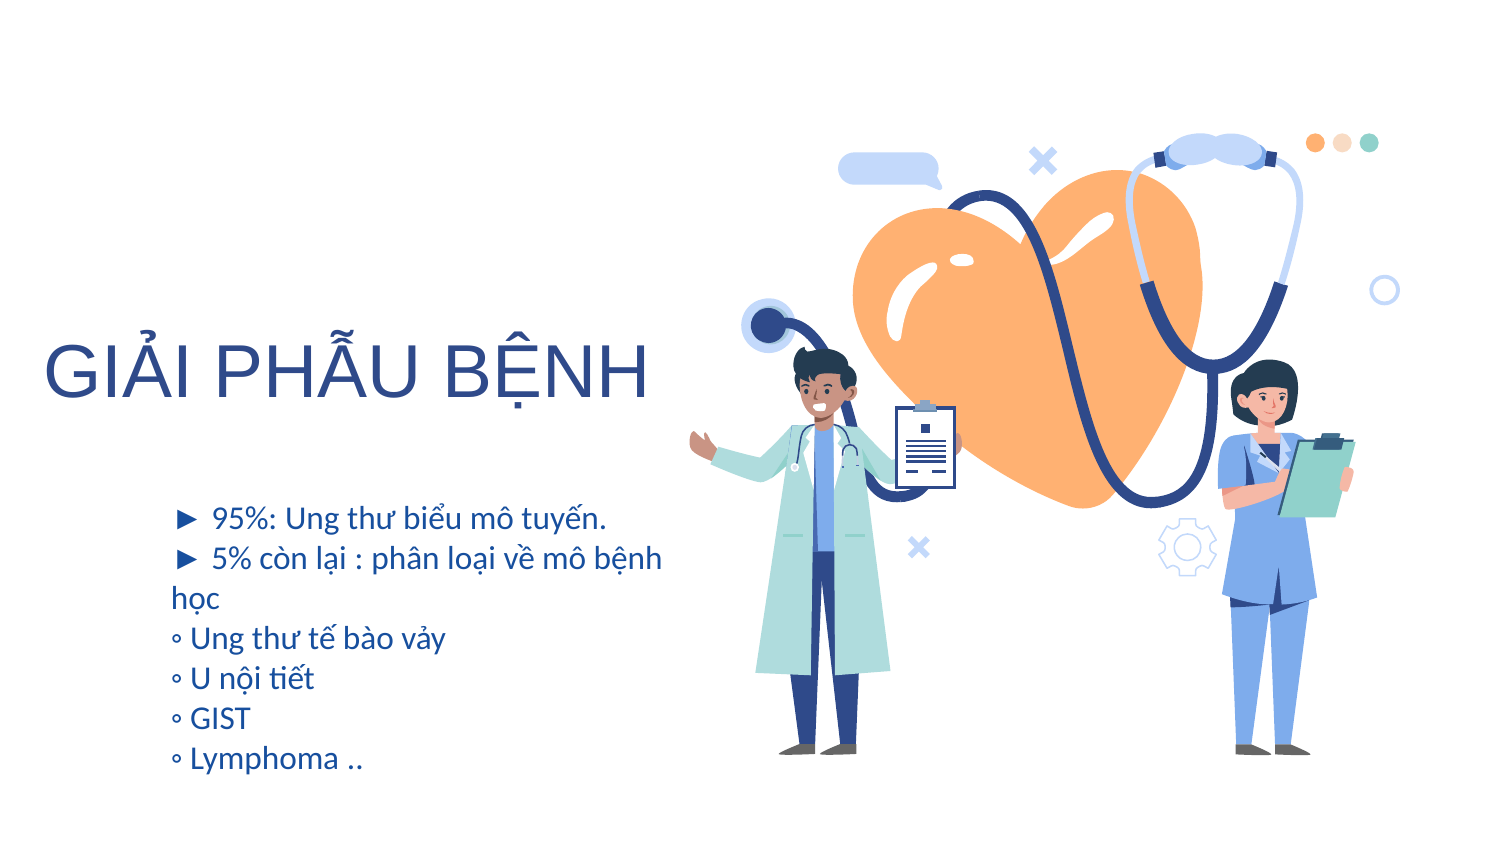

# GIẢI PHẪU BỆNH
► 95%: Ung thư biểu mô tuyến.
► 5% còn lại : phân loại về mô bệnh học
◦ Ung thư tế bào vảy
◦ U nội tiết
◦ GIST
◦ Lymphoma ..